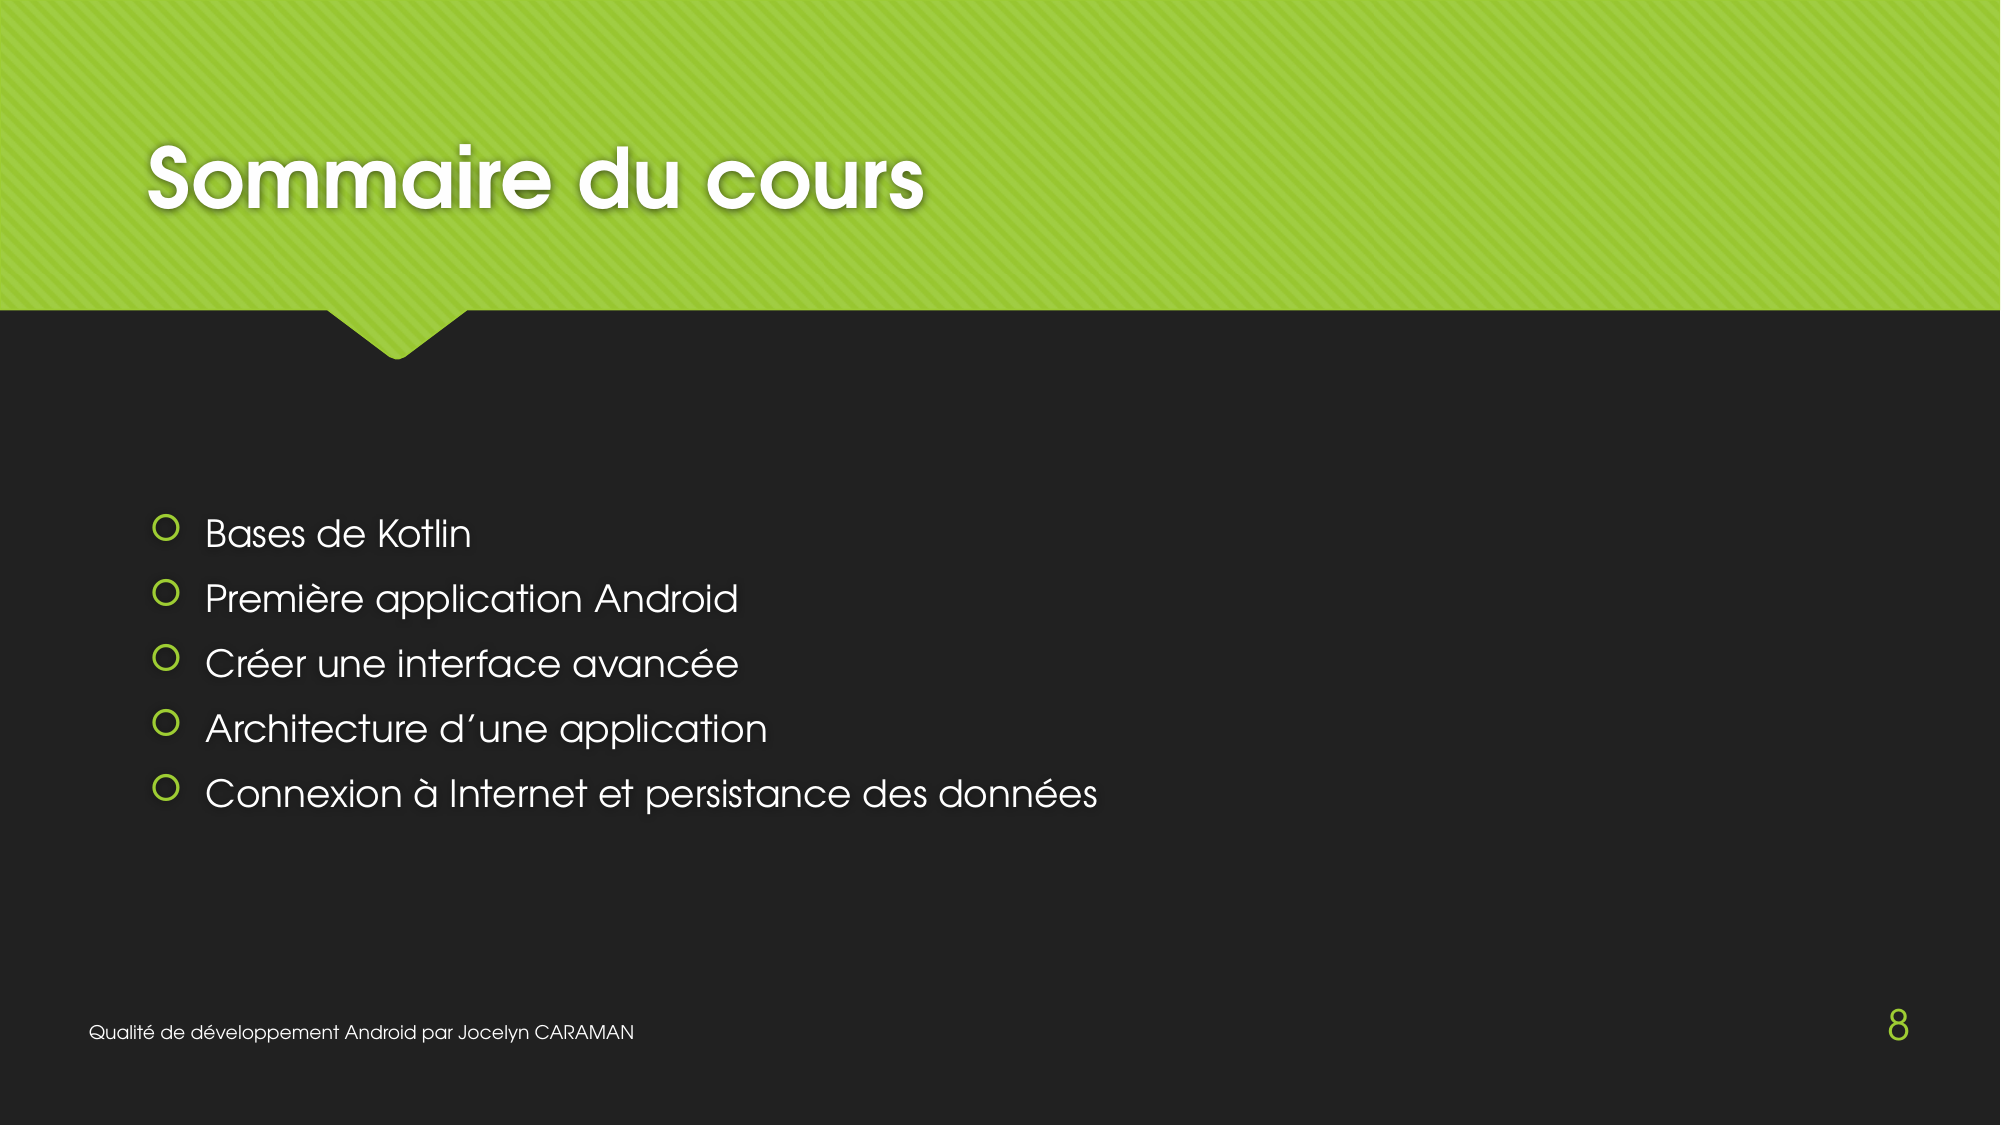

# Sommaire du cours
Bases de Kotlin
Première application Android
Créer une interface avancée
Architecture d’une application
Connexion à Internet et persistance des données
8
Qualité de développement Android par Jocelyn CARAMAN